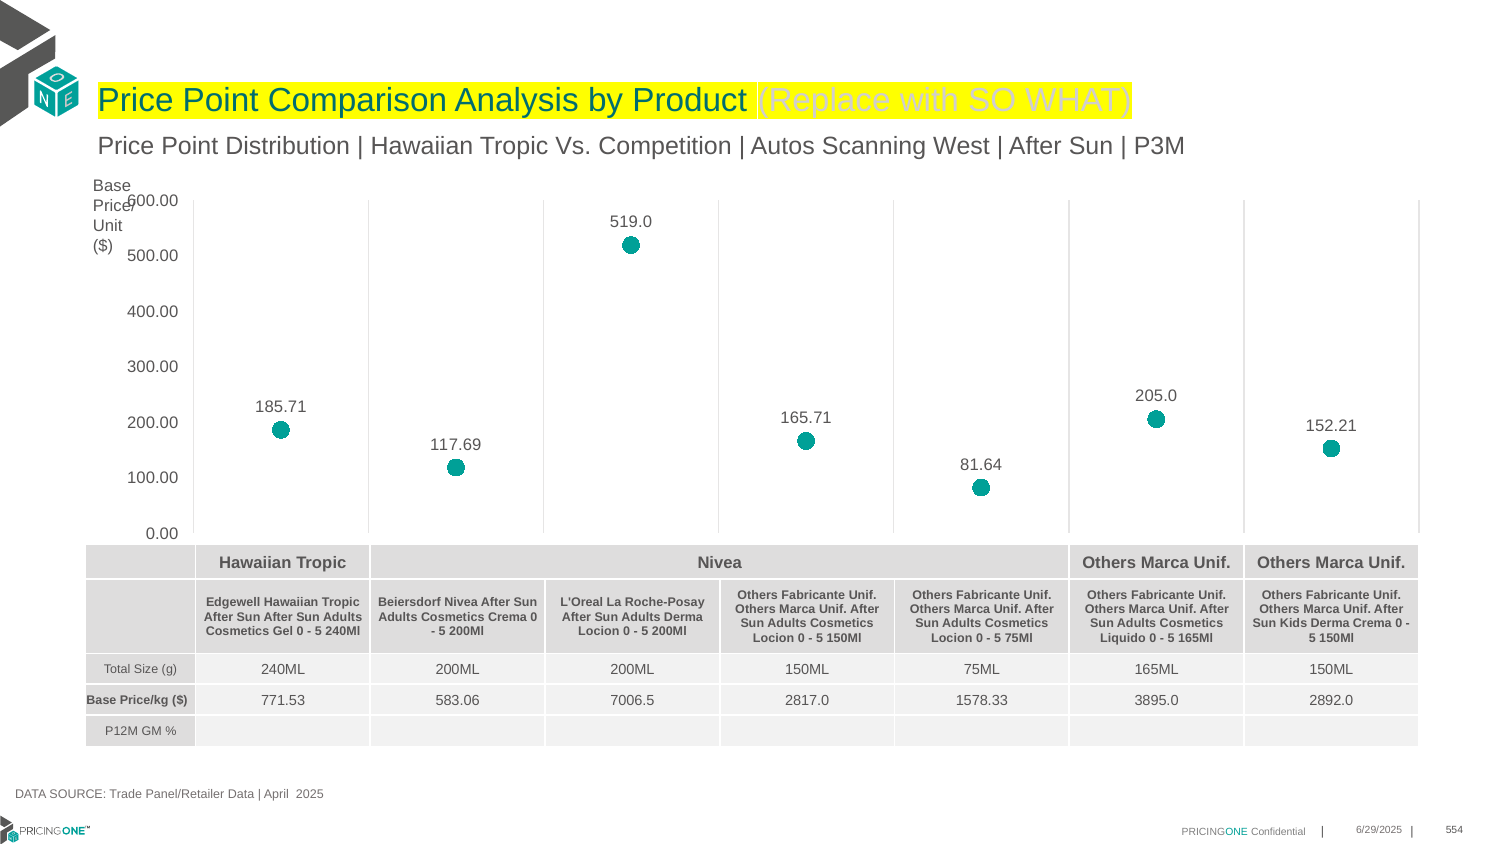

# Price Point Comparison Analysis by Product (Replace with SO WHAT)
Price Point Distribution | Hawaiian Tropic Vs. Competition | Autos Scanning West | After Sun | P3M
Base Price/Unit ($)

### Chart

| Category | Base Price/Unit |
|---|---|
| Edgewell Hawaiian Tropic After Sun After Sun Adults Cosmetics Gel 0 - 5 240Ml | 185.71 |
| Beiersdorf Nivea After Sun Adults Cosmetics Crema 0 - 5 200Ml | 117.69 |
| L'Oreal La Roche-Posay After Sun Adults Derma Locion 0 - 5 200Ml | 519.0 |
| Others Fabricante Unif. Others Marca Unif. After Sun Adults Cosmetics Locion 0 - 5 150Ml | 165.71 |
| Others Fabricante Unif. Others Marca Unif. After Sun Adults Cosmetics Locion 0 - 5 75Ml | 81.64 |
| Others Fabricante Unif. Others Marca Unif. After Sun Adults Cosmetics Liquido 0 - 5 165Ml | 205.0 |
| Others Fabricante Unif. Others Marca Unif. After Sun Kids Derma Crema 0 - 5 150Ml | 152.21 |
|  | Hawaiian Tropic | Nivea | La Roche-Posay | Others Marca Unif. | Others Marca Unif. | Others Marca Unif. | Others Marca Unif. |
| --- | --- | --- | --- | --- | --- | --- | --- |
|  | Edgewell Hawaiian Tropic After Sun After Sun Adults Cosmetics Gel 0 - 5 240Ml | Beiersdorf Nivea After Sun Adults Cosmetics Crema 0 - 5 200Ml | L'Oreal La Roche-Posay After Sun Adults Derma Locion 0 - 5 200Ml | Others Fabricante Unif. Others Marca Unif. After Sun Adults Cosmetics Locion 0 - 5 150Ml | Others Fabricante Unif. Others Marca Unif. After Sun Adults Cosmetics Locion 0 - 5 75Ml | Others Fabricante Unif. Others Marca Unif. After Sun Adults Cosmetics Liquido 0 - 5 165Ml | Others Fabricante Unif. Others Marca Unif. After Sun Kids Derma Crema 0 - 5 150Ml |
| Total Size (g) | 240ML | 200ML | 200ML | 150ML | 75ML | 165ML | 150ML |
| Base Price/kg ($) | 771.53 | 583.06 | 7006.5 | 2817.0 | 1578.33 | 3895.0 | 2892.0 |
| P12M GM % |  |  |  |  |  |  |  |
DATA SOURCE: Trade Panel/Retailer Data | April  2025

6/29/2025
554